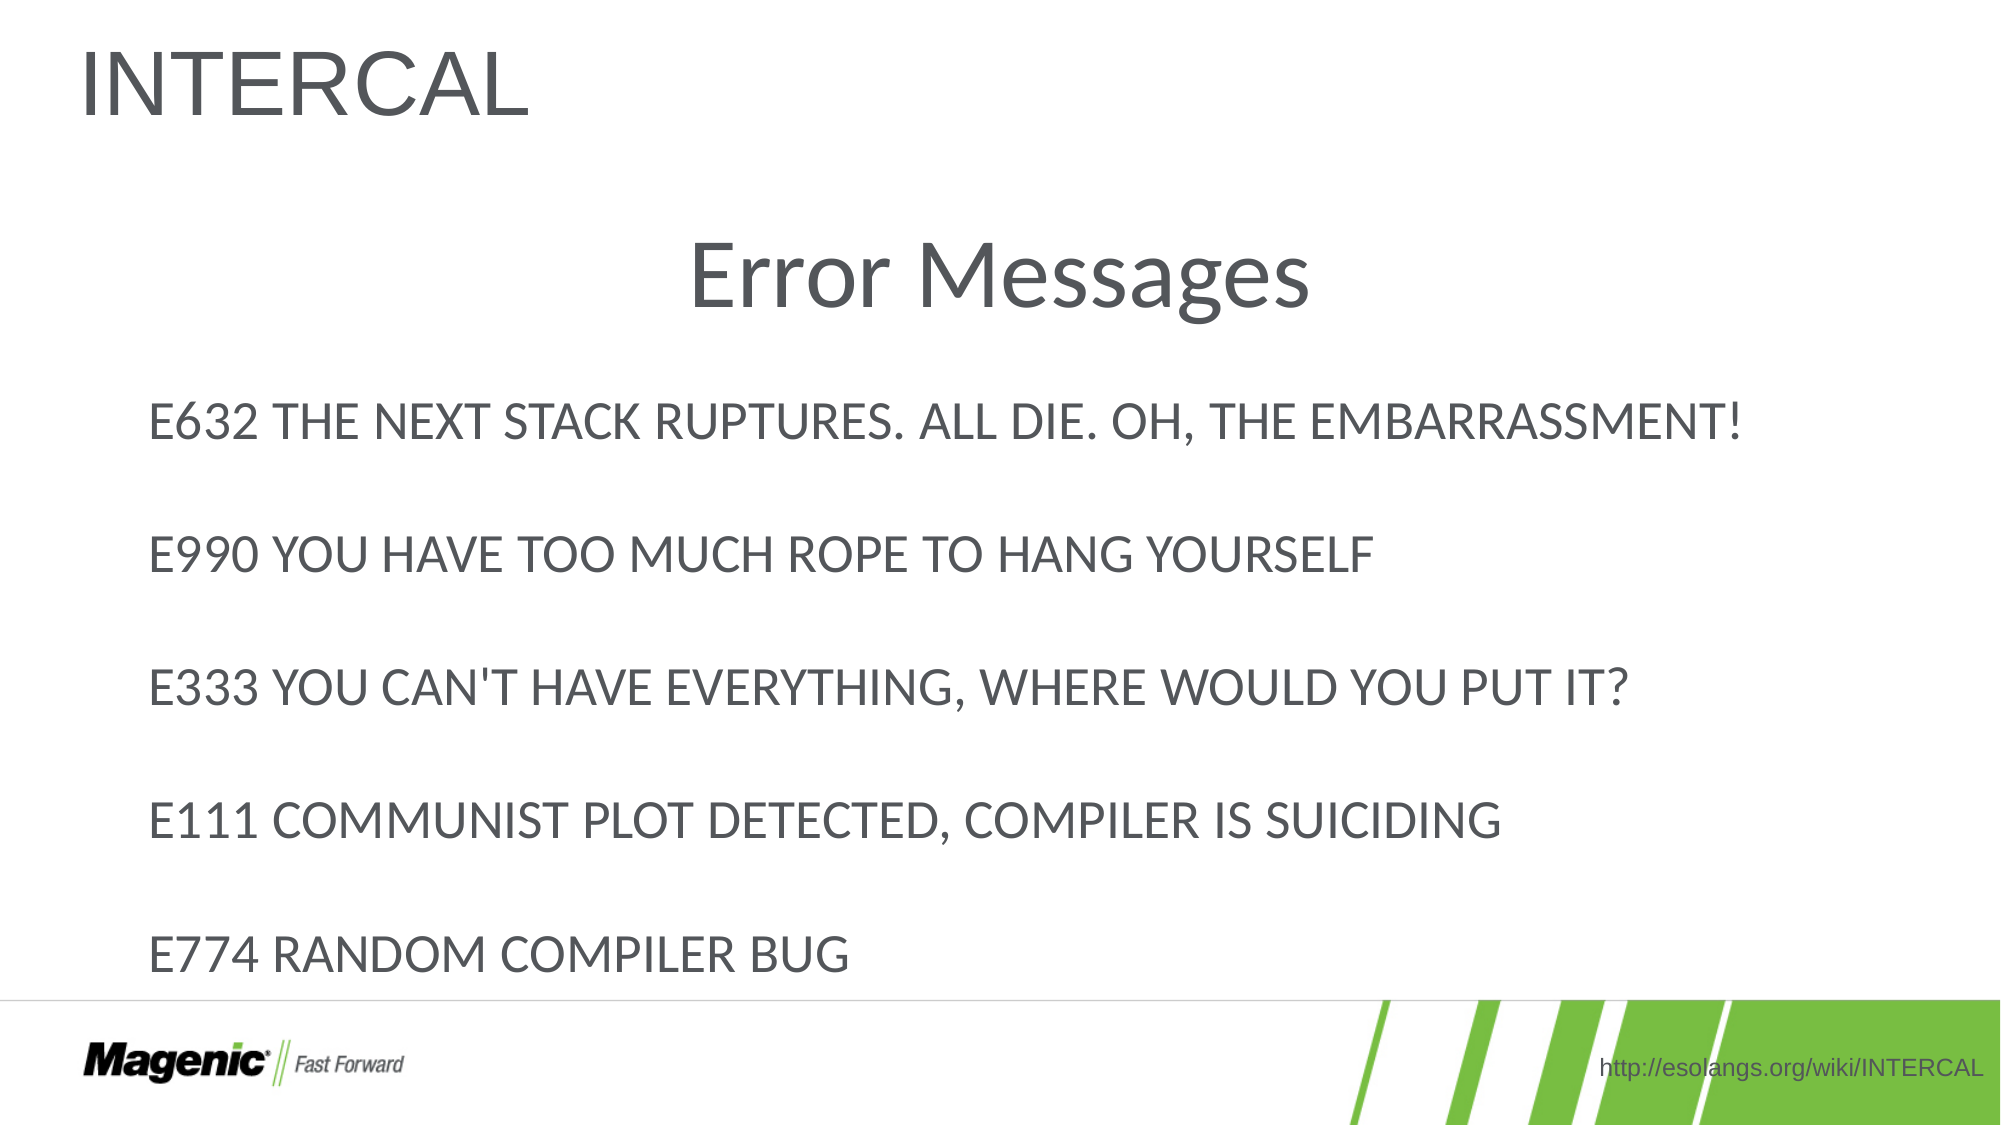

# INTERCAL
Error Messages
E632 THE NEXT STACK RUPTURES. ALL DIE. OH, THE EMBARRASSMENT!

E990 YOU HAVE TOO MUCH ROPE TO HANG YOURSELF

E333 YOU CAN'T HAVE EVERYTHING, WHERE WOULD YOU PUT IT?

E111 COMMUNIST PLOT DETECTED, COMPILER IS SUICIDING

E774 RANDOM COMPILER BUG
http://esolangs.org/wiki/INTERCAL